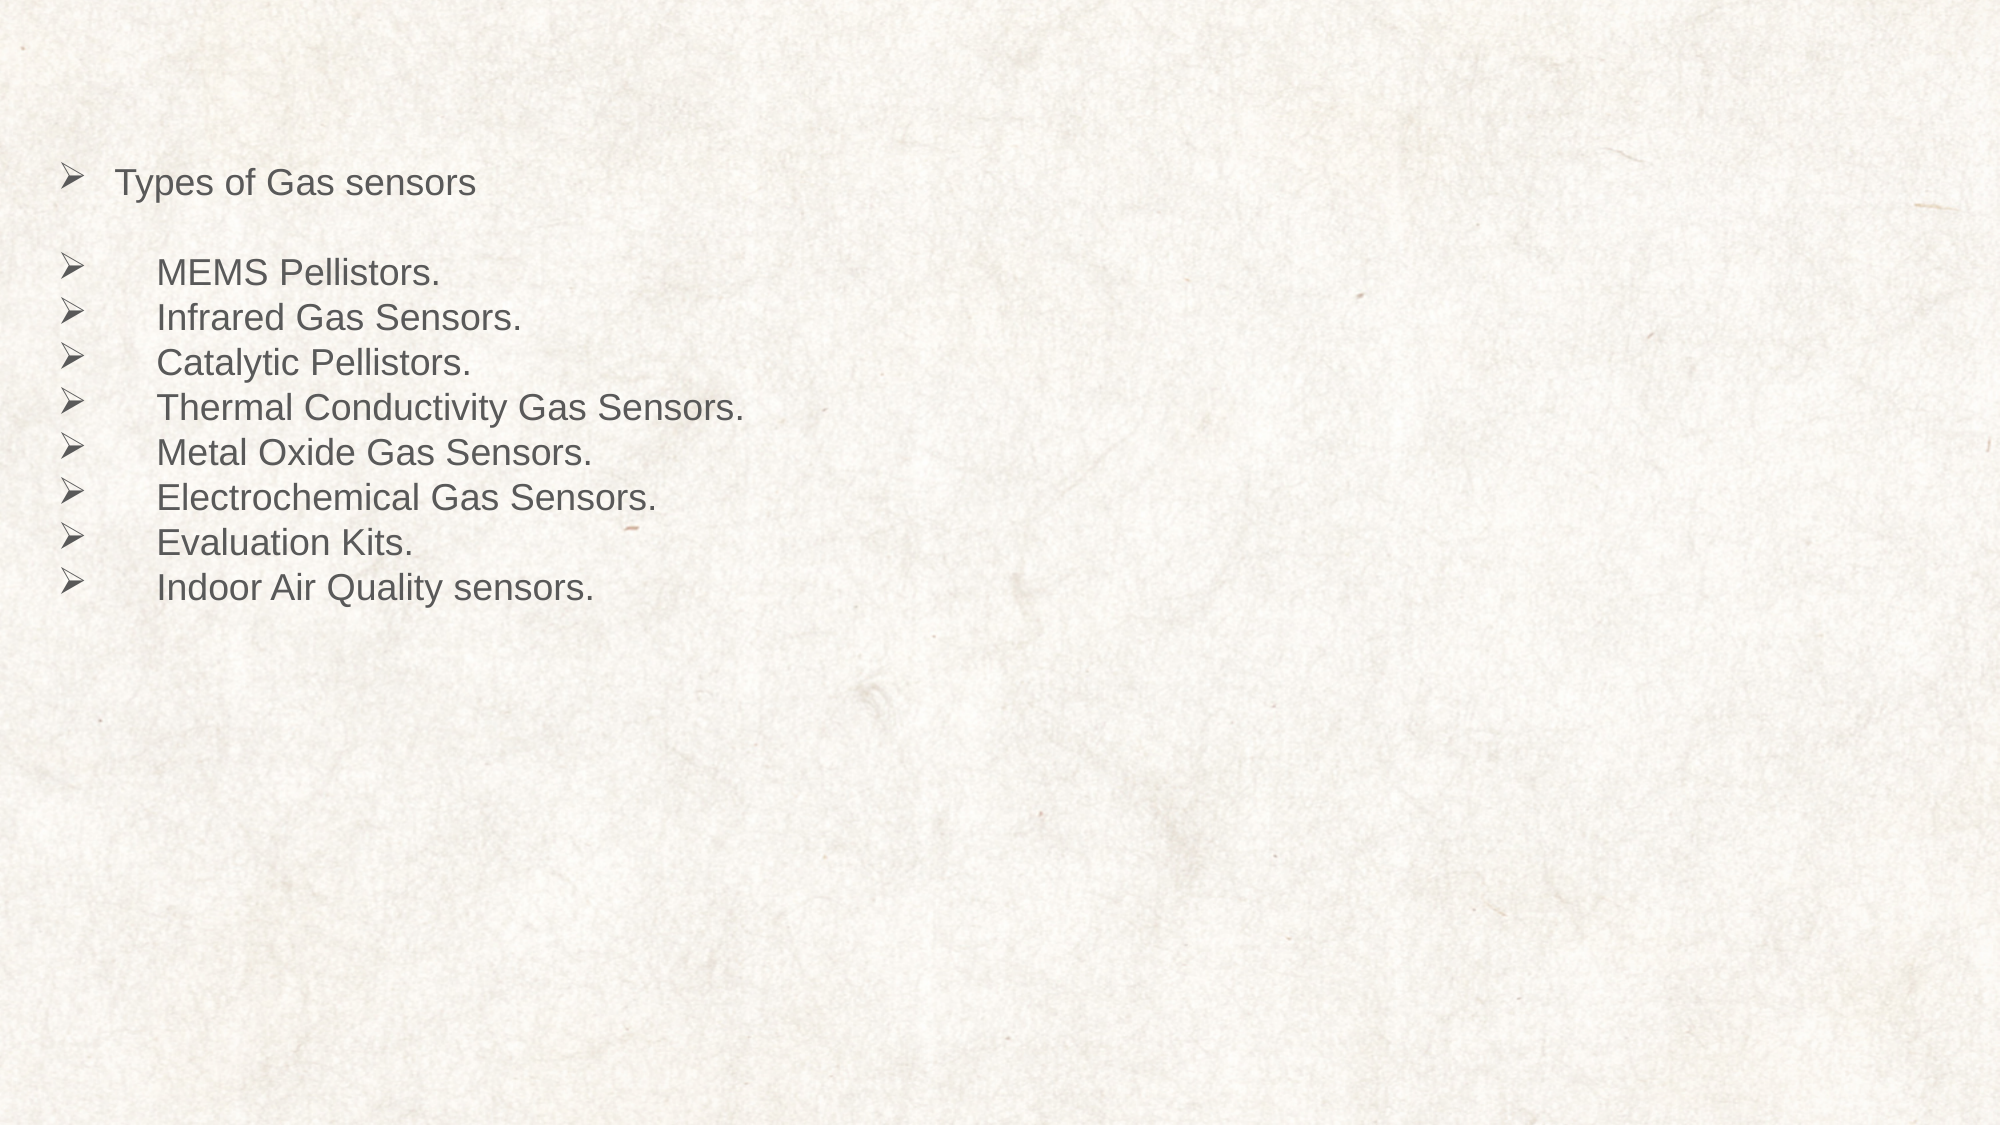

Types of Gas sensors

    MEMS Pellistors.
    Infrared Gas Sensors.
    Catalytic Pellistors.
    Thermal Conductivity Gas Sensors.
    Metal Oxide Gas Sensors.
    Electrochemical Gas Sensors.
    Evaluation Kits.
    Indoor Air Quality sensors.